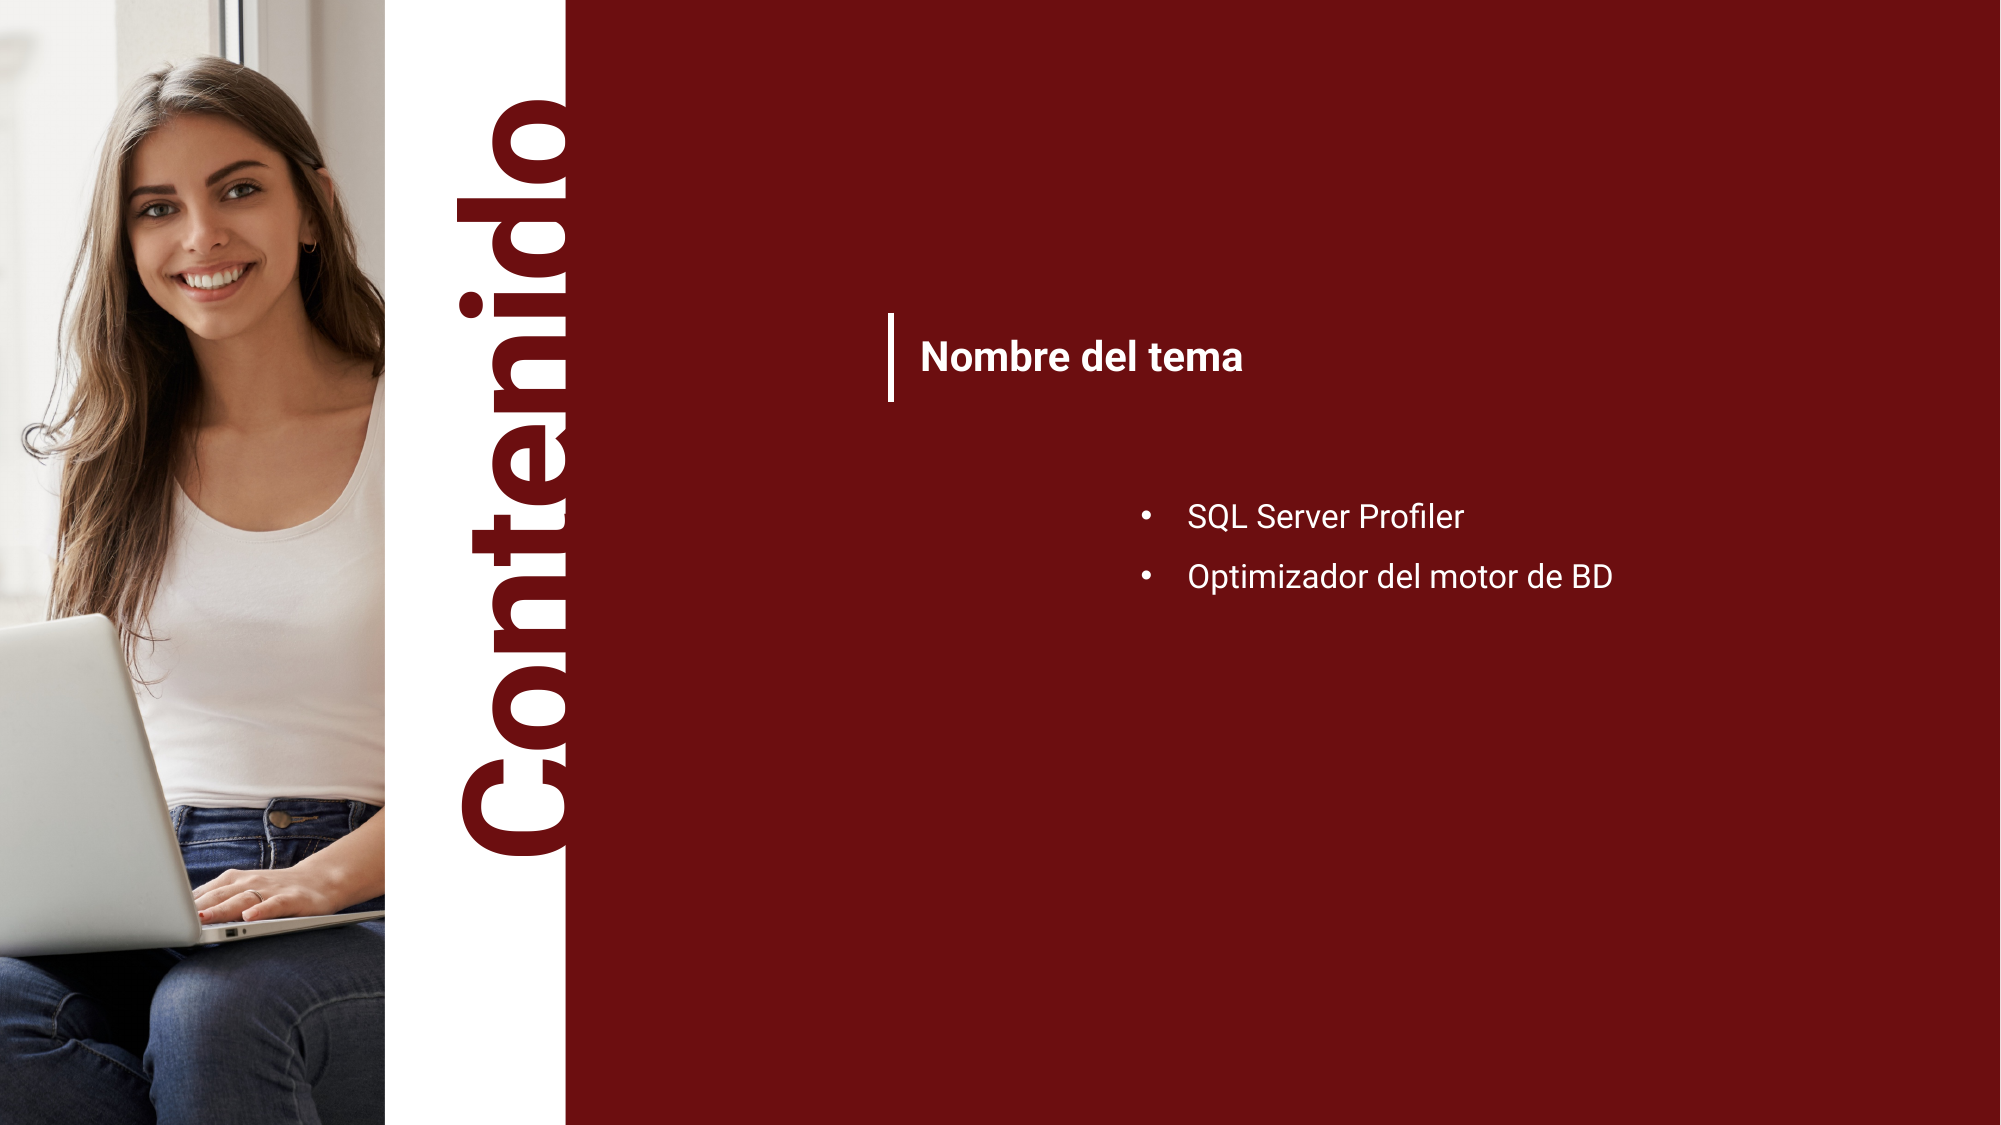

Nombre del tema
SQL Server Profiler
Optimizador del motor de BD